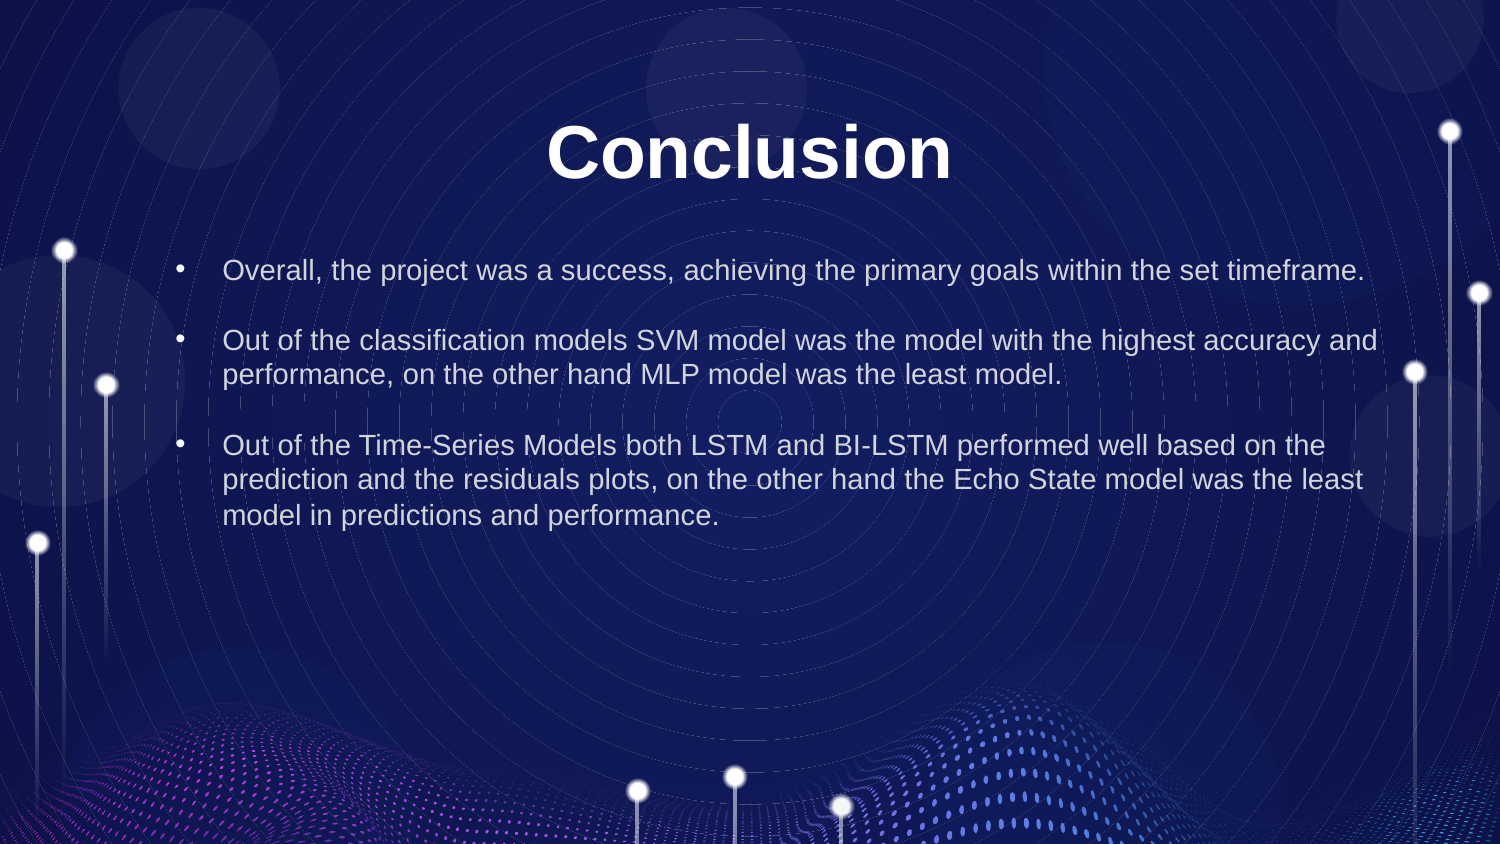

# Conclusion
Overall, the project was a success, achieving the primary goals within the set timeframe.

Out of the classification models SVM model was the model with the highest accuracy and performance, on the other hand MLP model was the least model.

Out of the Time-Series Models both LSTM and BI-LSTM performed well based on the prediction and the residuals plots, on the other hand the Echo State model was the least model in predictions and performance.